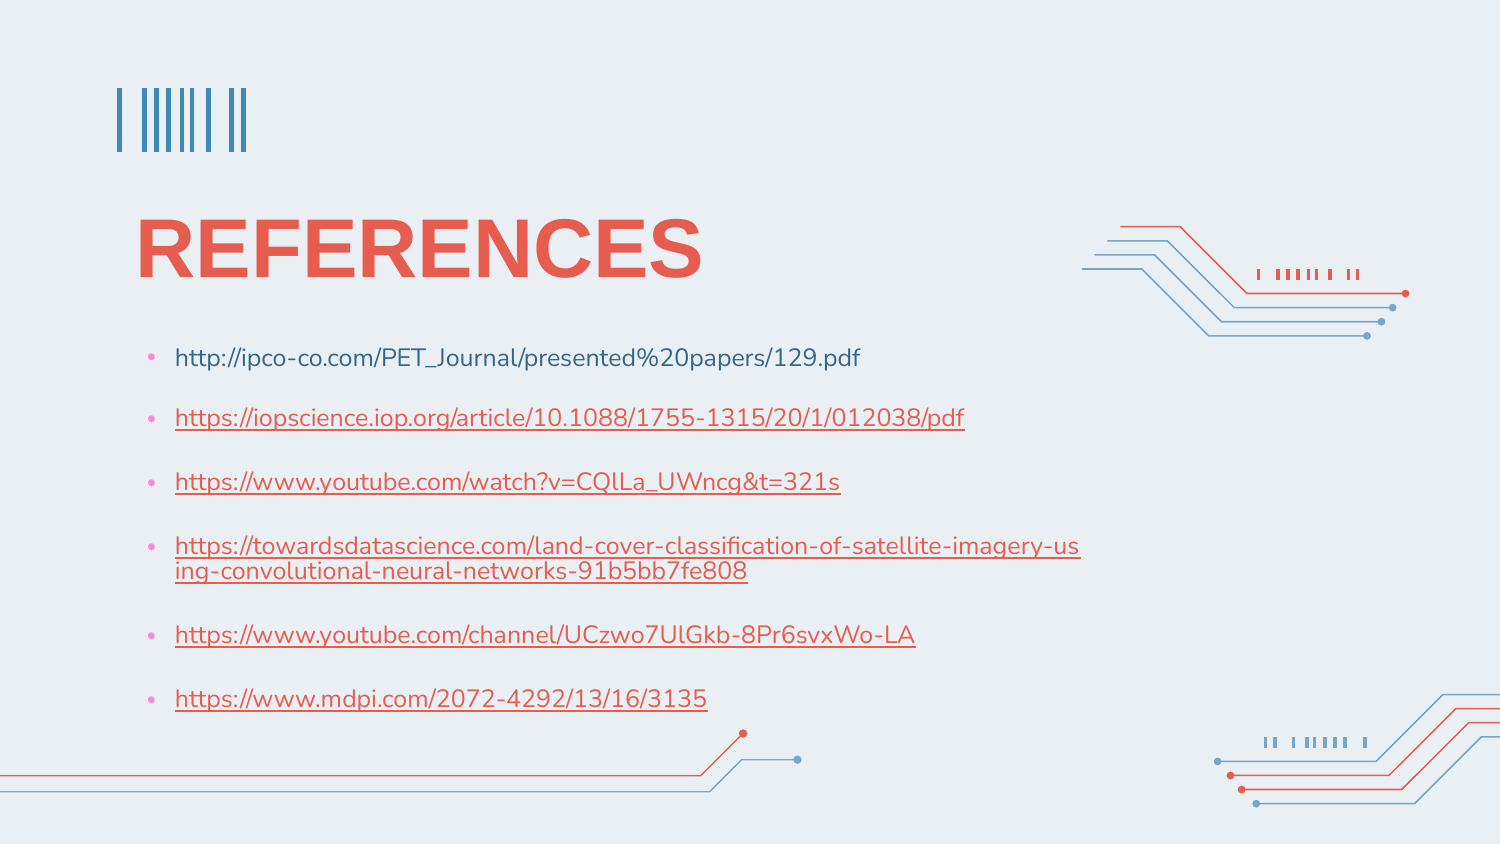

# REFERENCES

http://ipco-co.com/PET_Journal/presented%20papers/129.pdf

https://iopscience.iop.org/article/10.1088/1755-1315/20/1/012038/pdf

https://www.youtube.com/watch?v=CQlLa_UWncg&t=321s

https://towardsdatascience.com/land-cover-classification-of-satellite-imagery-using-convolutional-neural-networks-91b5bb7fe808

https://www.youtube.com/channel/UCzwo7UlGkb-8Pr6svxWo-LA

https://www.mdpi.com/2072-4292/13/16/3135